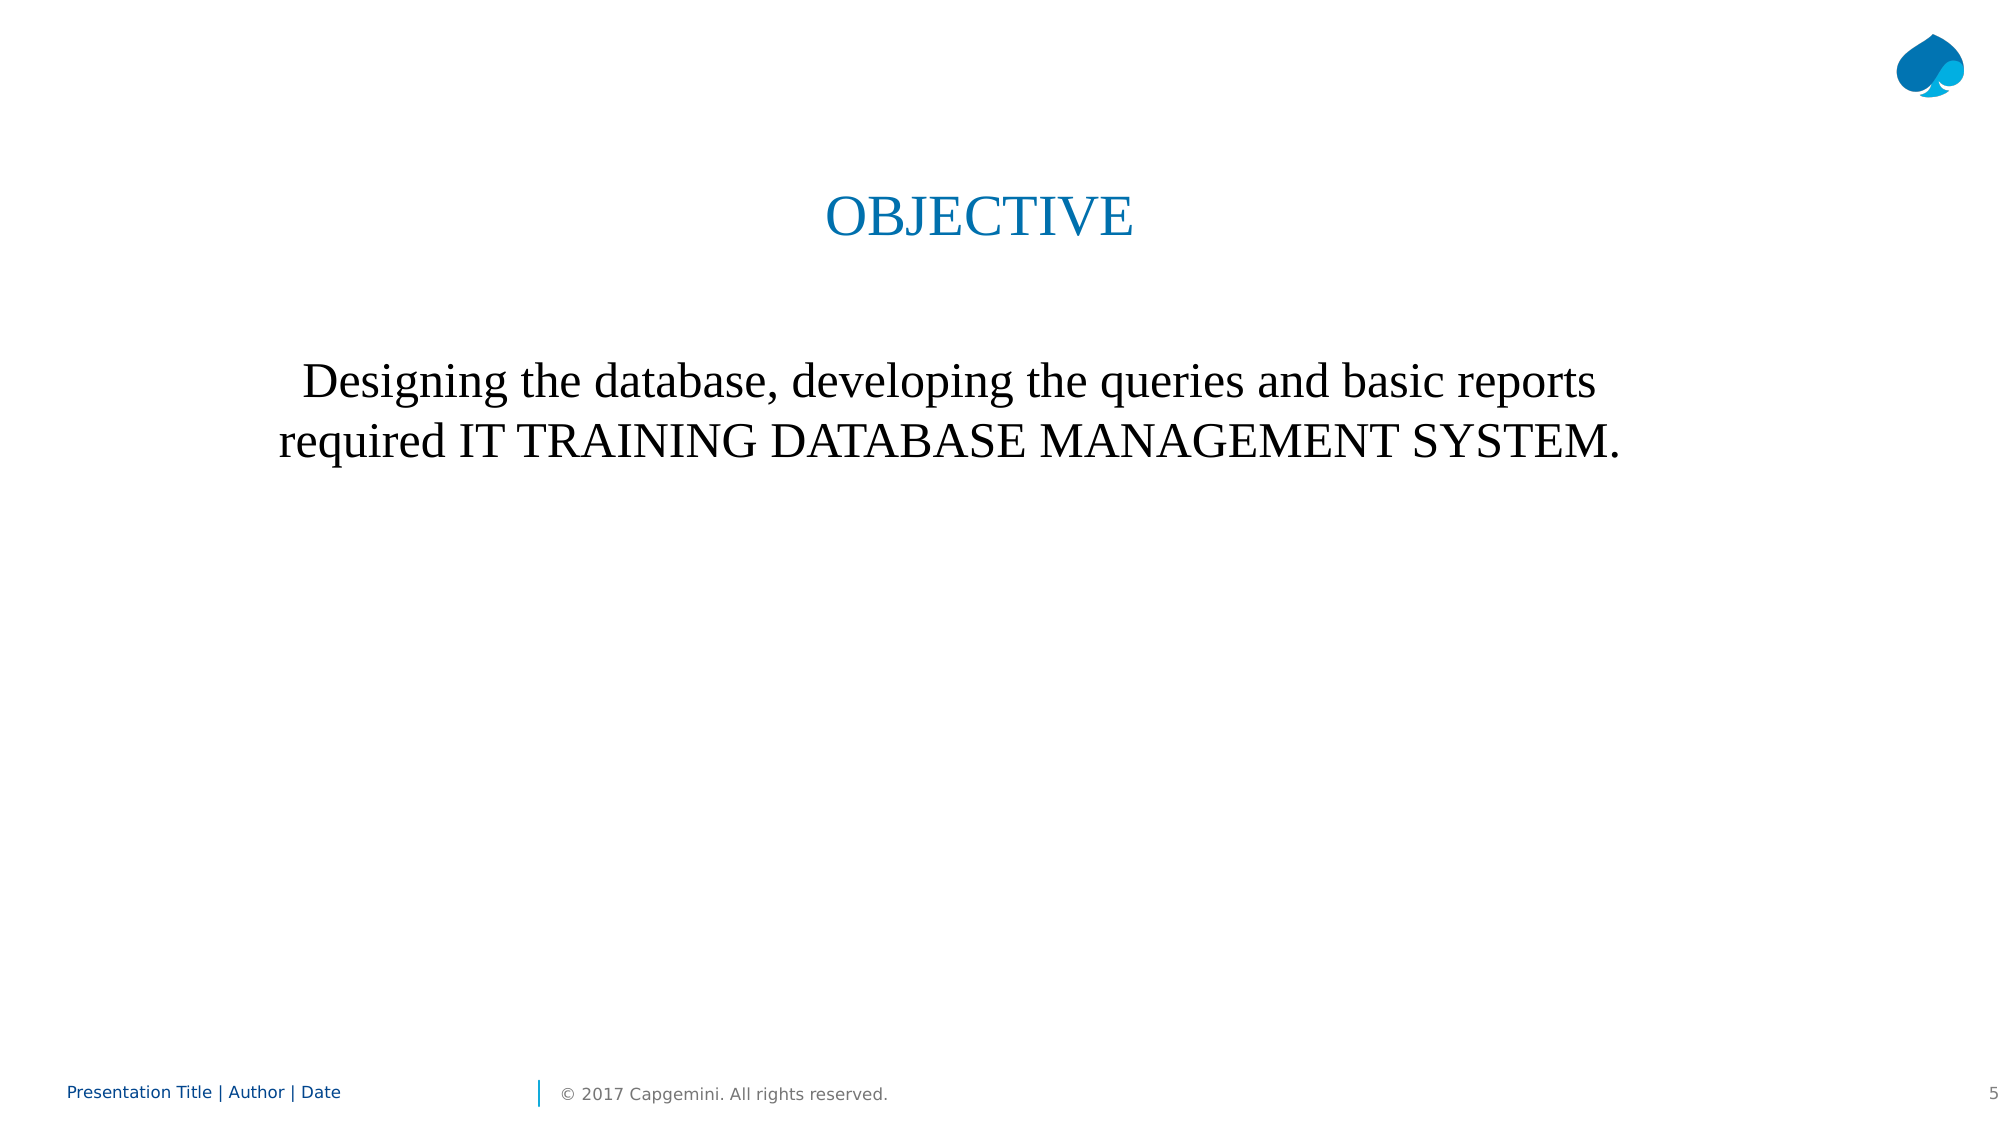

OBJECTIVE

Designing the database, developing the queries and basic reports required IT TRAINING DATABASE MANAGEMENT SYSTEM.